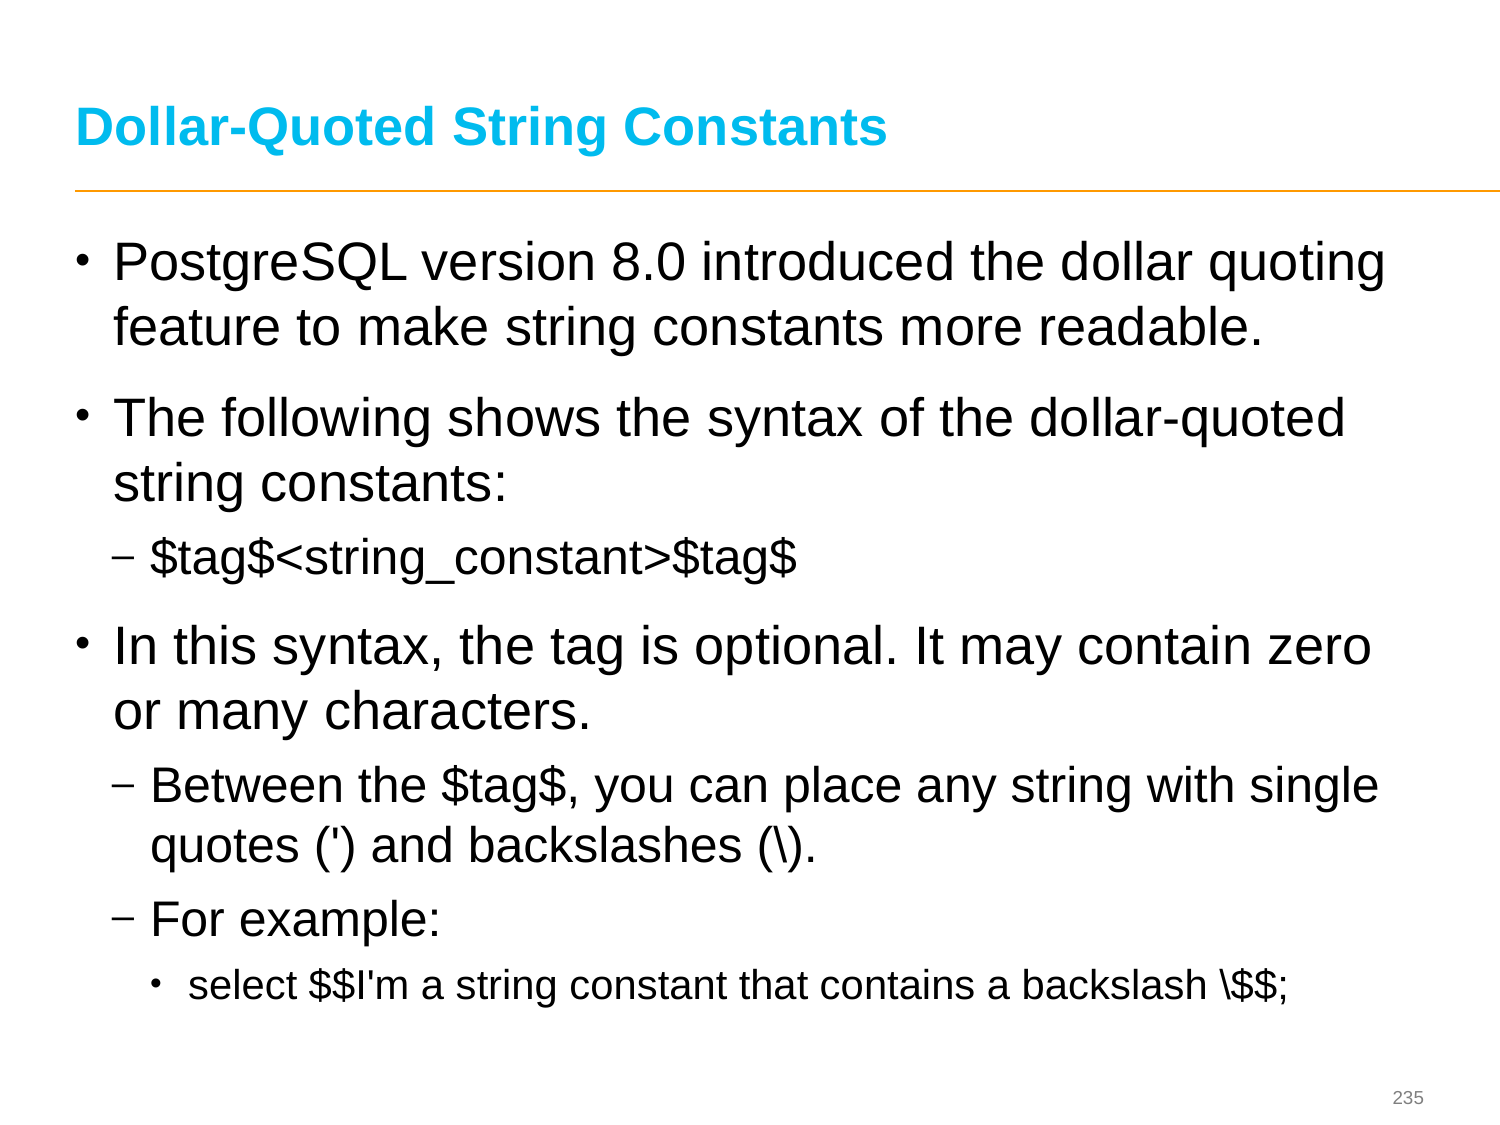

# Dollar-Quoted String Constants
PostgreSQL version 8.0 introduced the dollar quoting feature to make string constants more readable.
The following shows the syntax of the dollar-quoted string constants:
$tag$<string_constant>$tag$
In this syntax, the tag is optional. It may contain zero or many characters.
Between the $tag$, you can place any string with single quotes (') and backslashes (\).
For example:
select $$I'm a string constant that contains a backslash \$$;